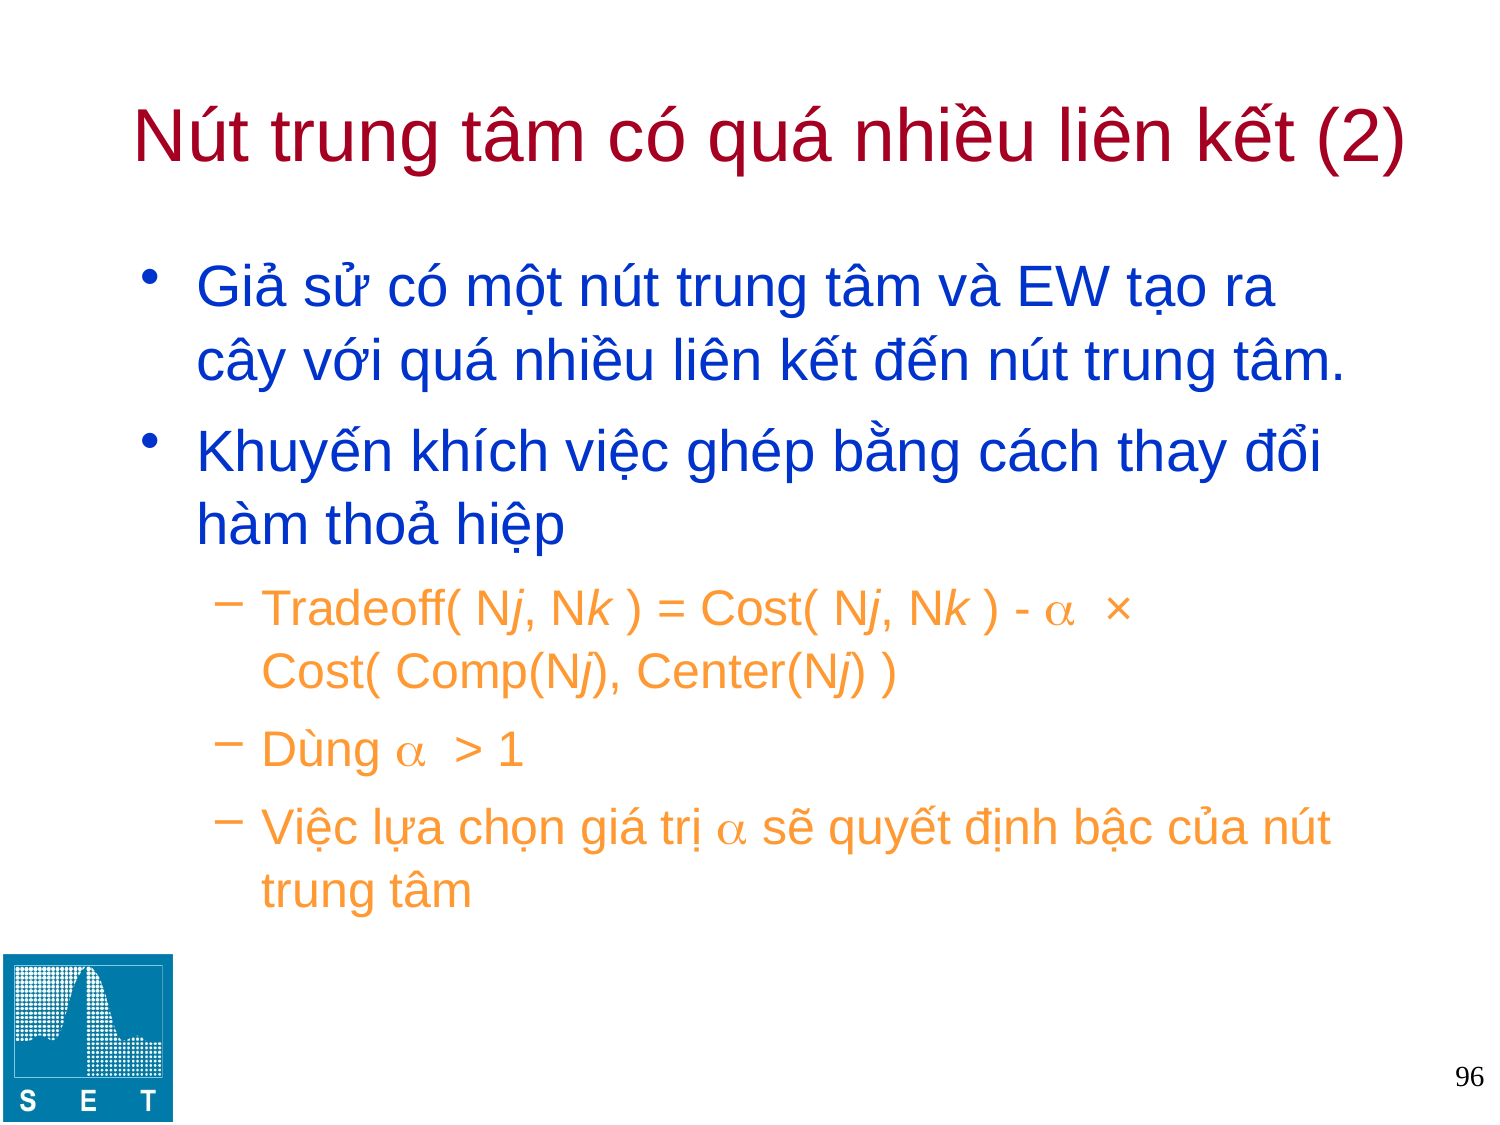

# Nút trung tâm có quá nhiều liên kết (2)
Giả sử có một nút trung tâm và EW tạo ra cây với quá nhiều liên kết đến nút trung tâm.
Khuyến khích việc ghép bằng cách thay đổi hàm thoả hiệp
Tradeoff( Nj, Nk ) = Cost( Nj, Nk ) - α  × Cost( Comp(Nj), Center(Nj) )
Dùng α  > 1
Việc lựa chọn giá trị α sẽ quyết định bậc của nút trung tâm
96